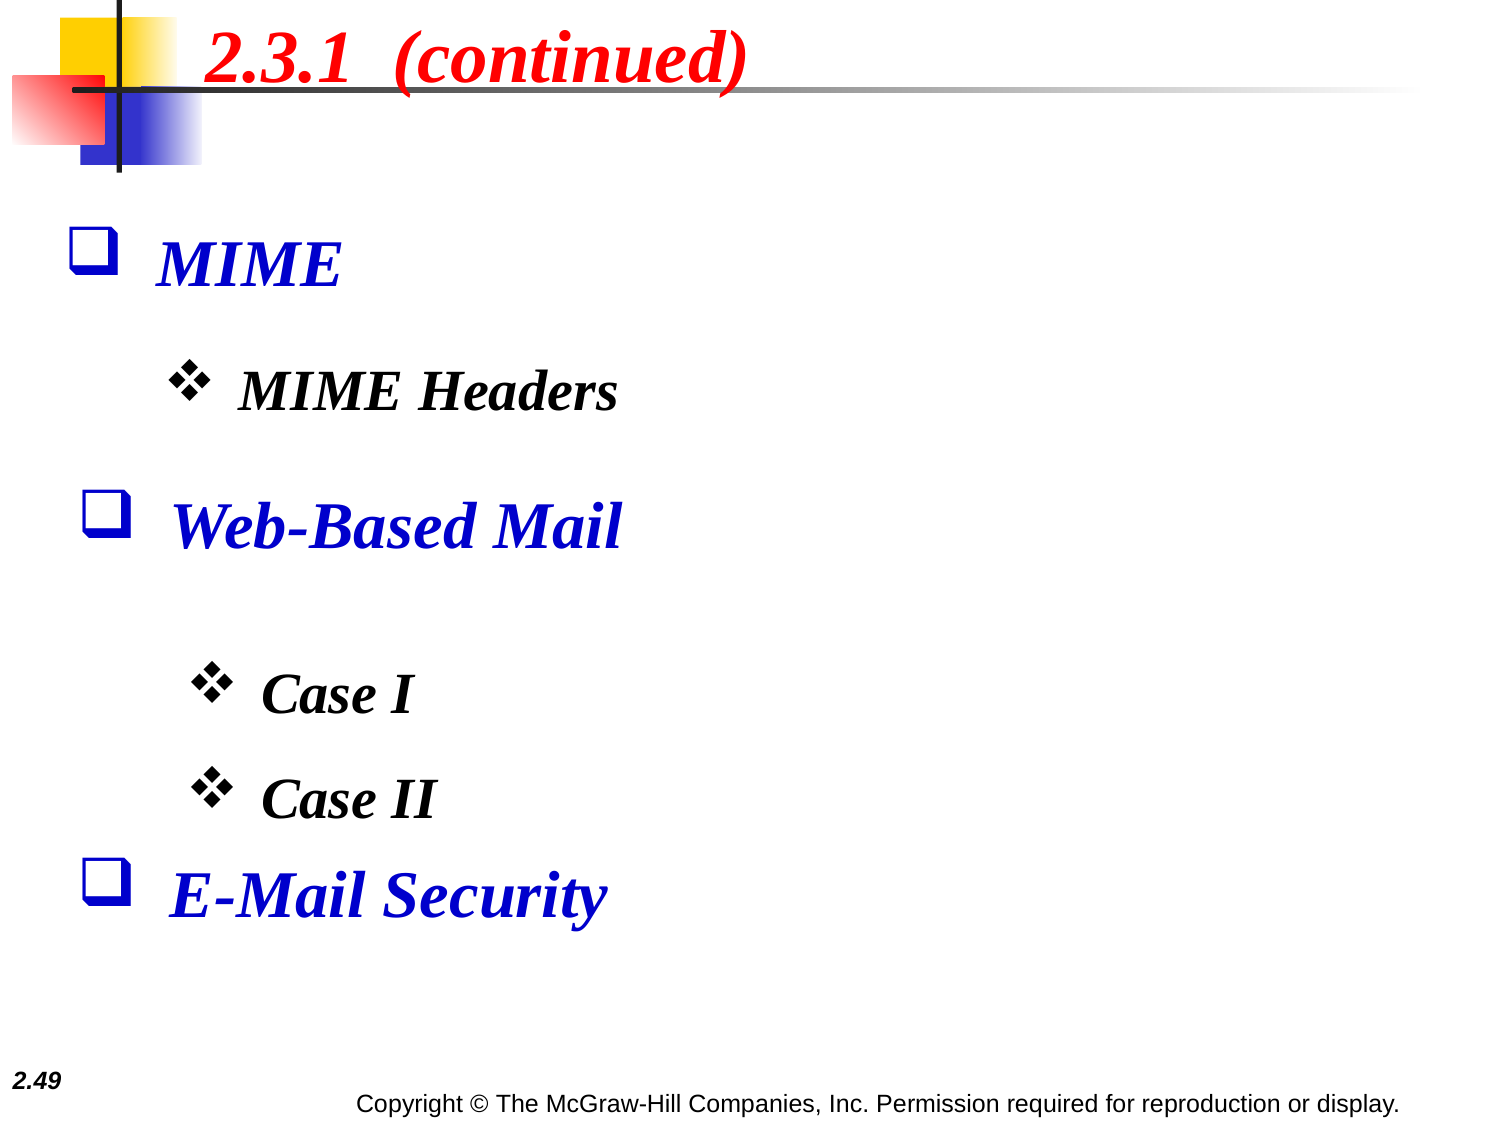

2.3.1  (continued)

 MIME
MIME Headers
 Web-Based Mail
Case I
Case II
 E-Mail Security
2.49